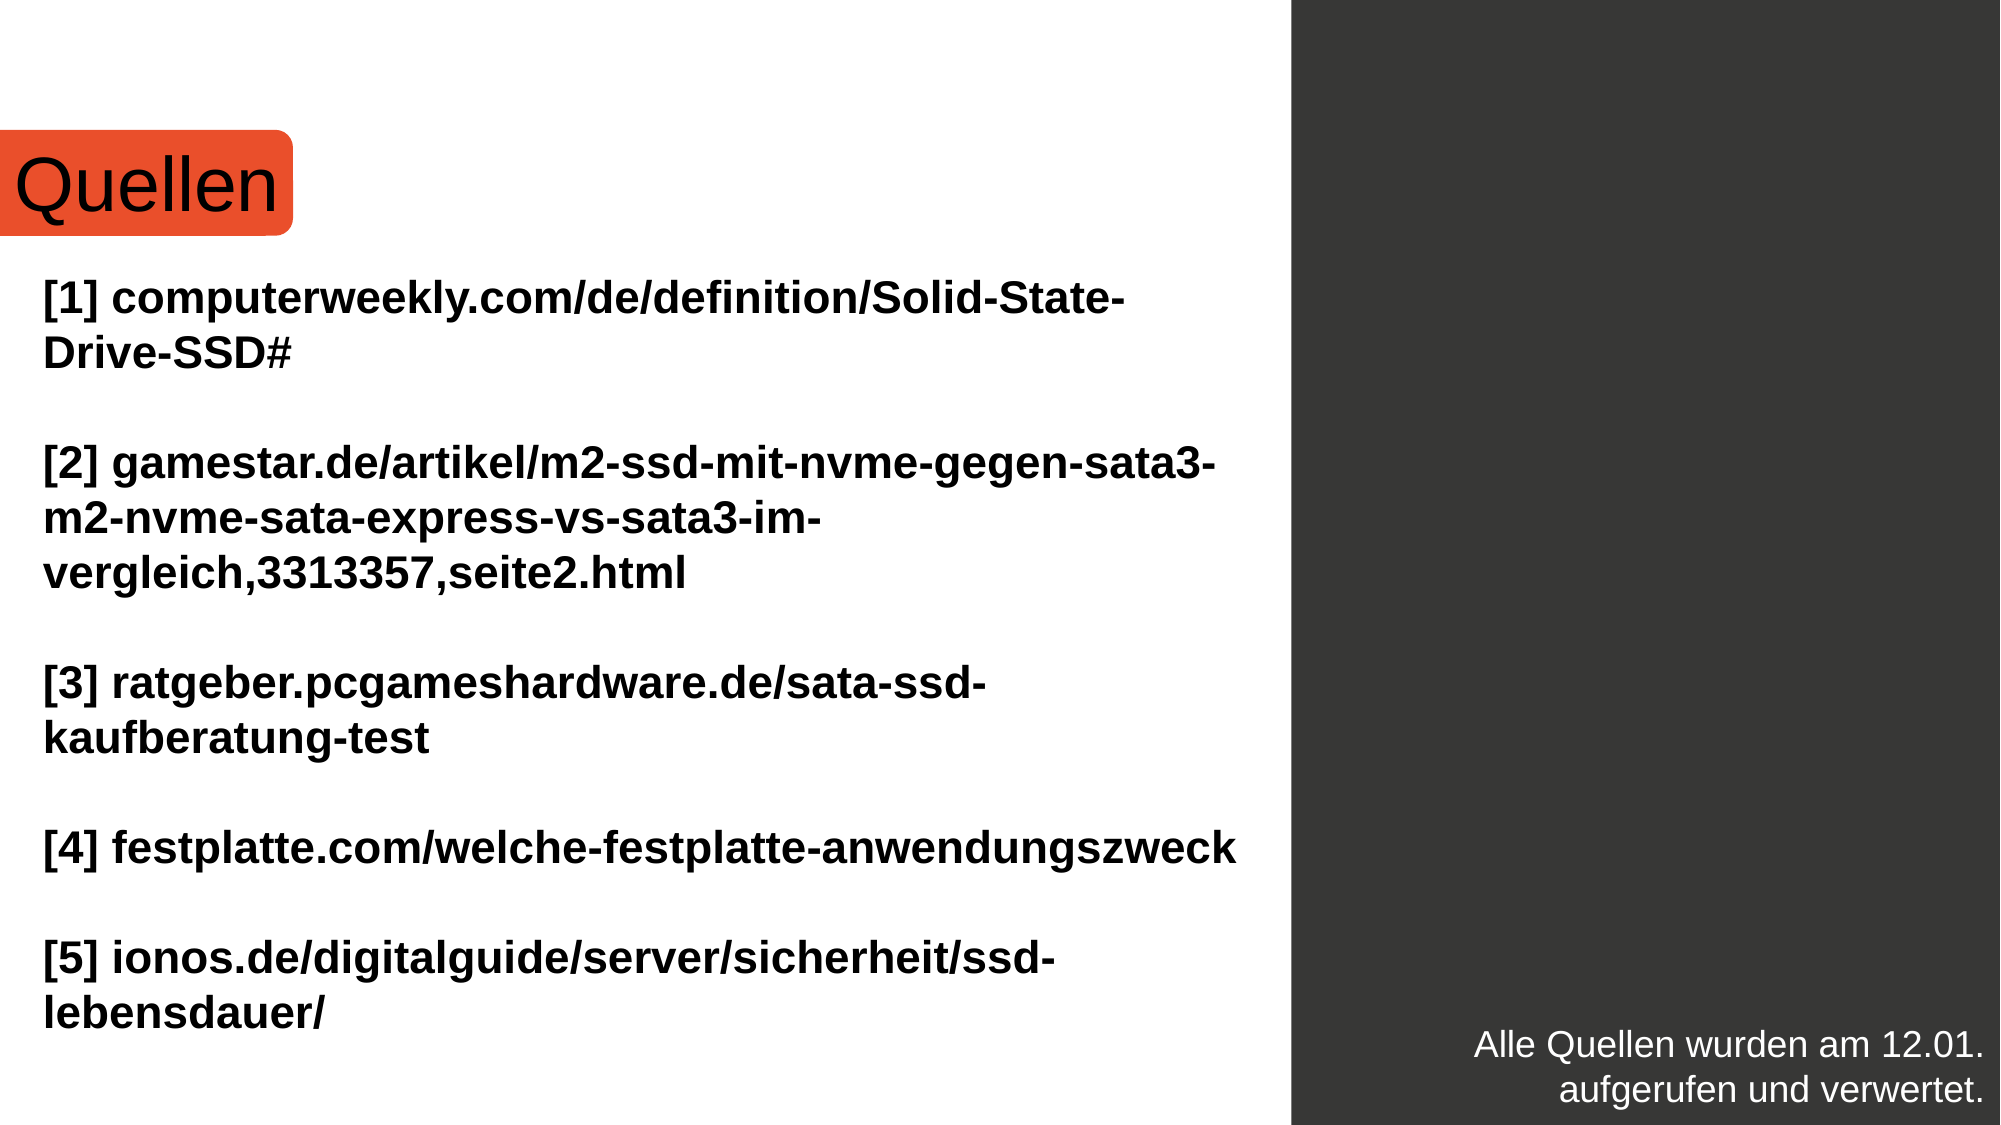

Quellen

[1] computerweekly.com/de/definition/Solid-State-Drive-SSD#

[2] gamestar.de/artikel/m2-ssd-mit-nvme-gegen-sata3-m2-nvme-sata-express-vs-sata3-im-vergleich,3313357,seite2.html

[3] ratgeber.pcgameshardware.de/sata-ssd-kaufberatung-test

[4] festplatte.com/welche-festplatte-anwendungszweck

[5] ionos.de/digitalguide/server/sicherheit/ssd-lebensdauer/

Alle Quellen wurden am 12.01. aufgerufen und verwertet.